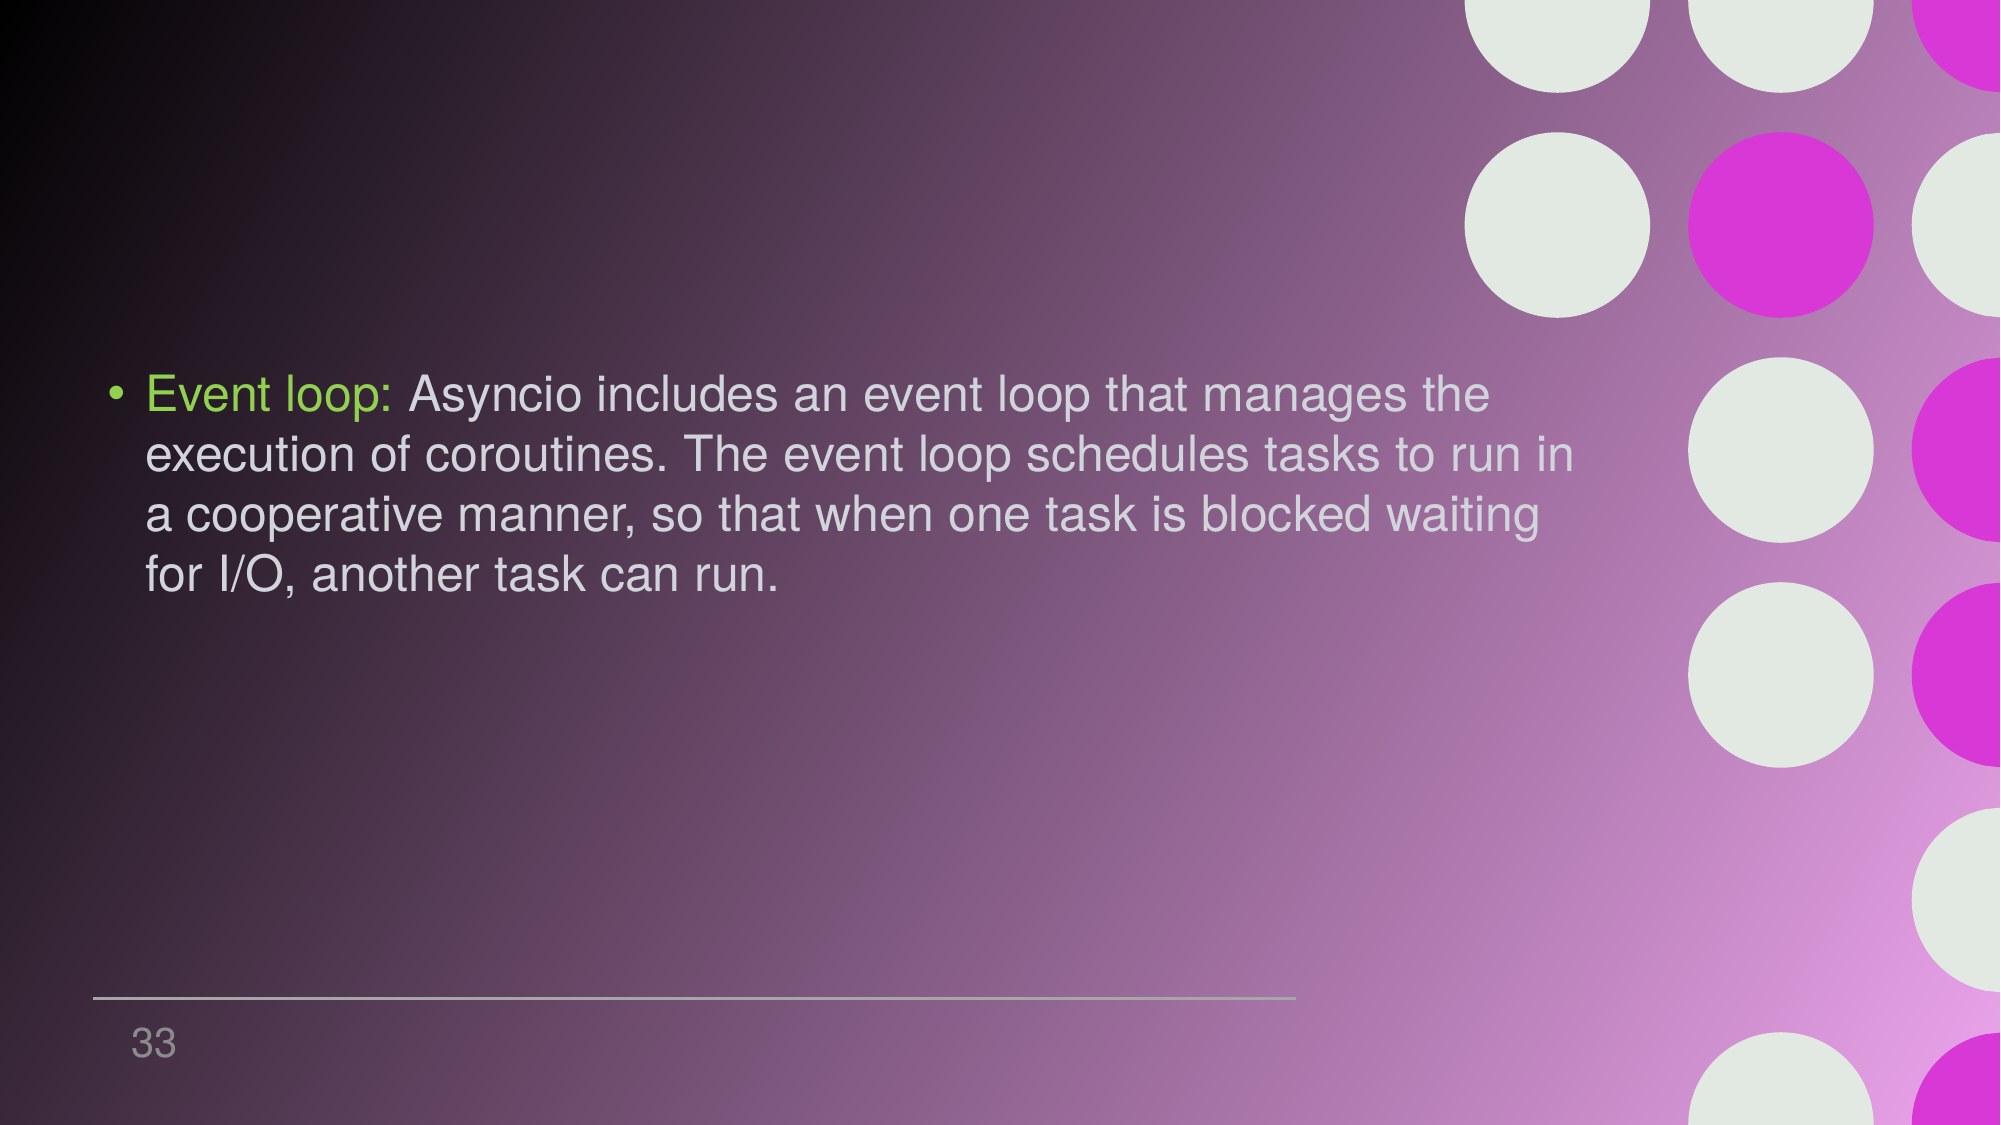

Event loop: Asyncio includes an event loop that manages the execution of coroutines. The event loop schedules tasks to run in a cooperative manner, so that when one task is blocked waiting for I/O, another task can run.

33